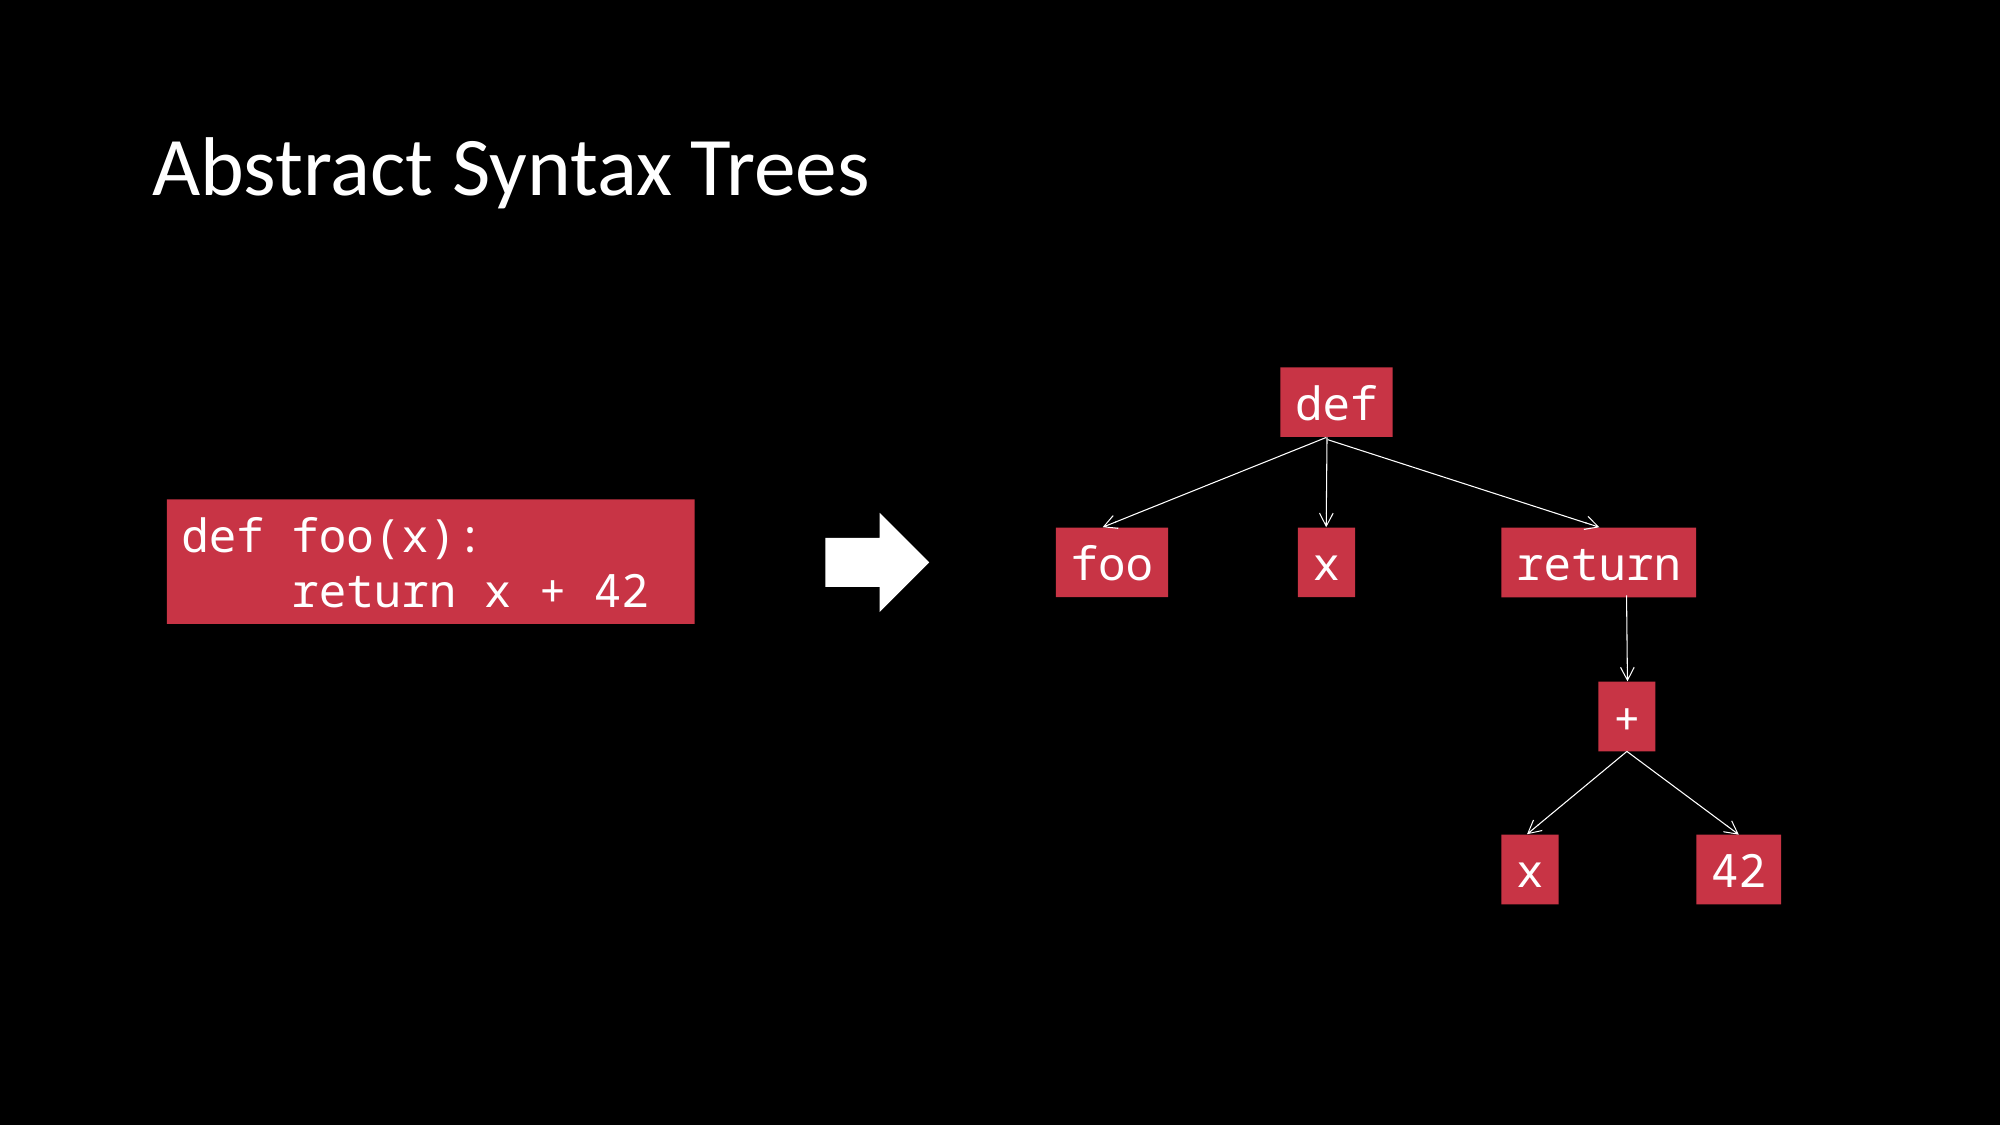

# Abstract Syntax Trees
def
def foo(x):
    return x + 42

foo
x
return
+
x
42